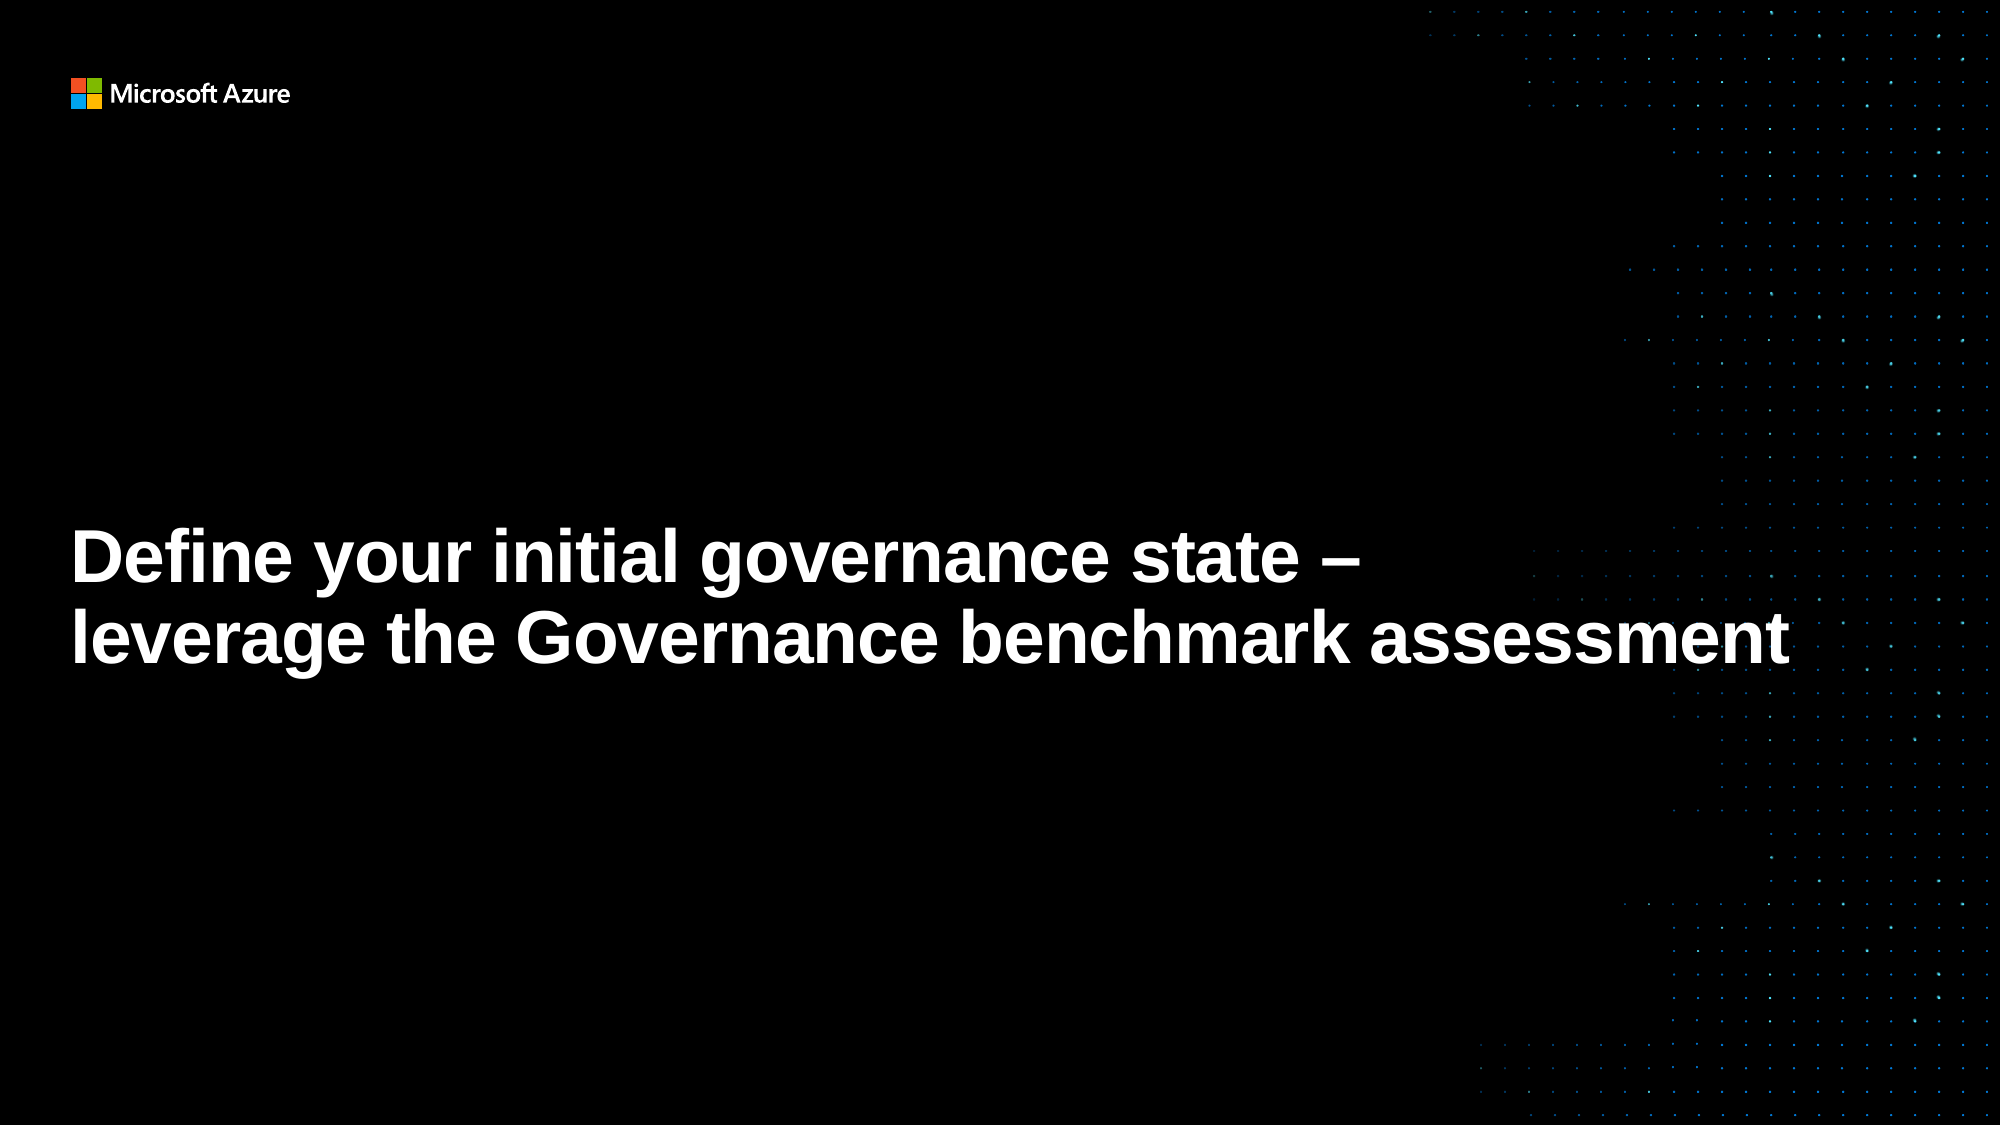

# Define your initial governance state – leverage the Governance benchmark assessment